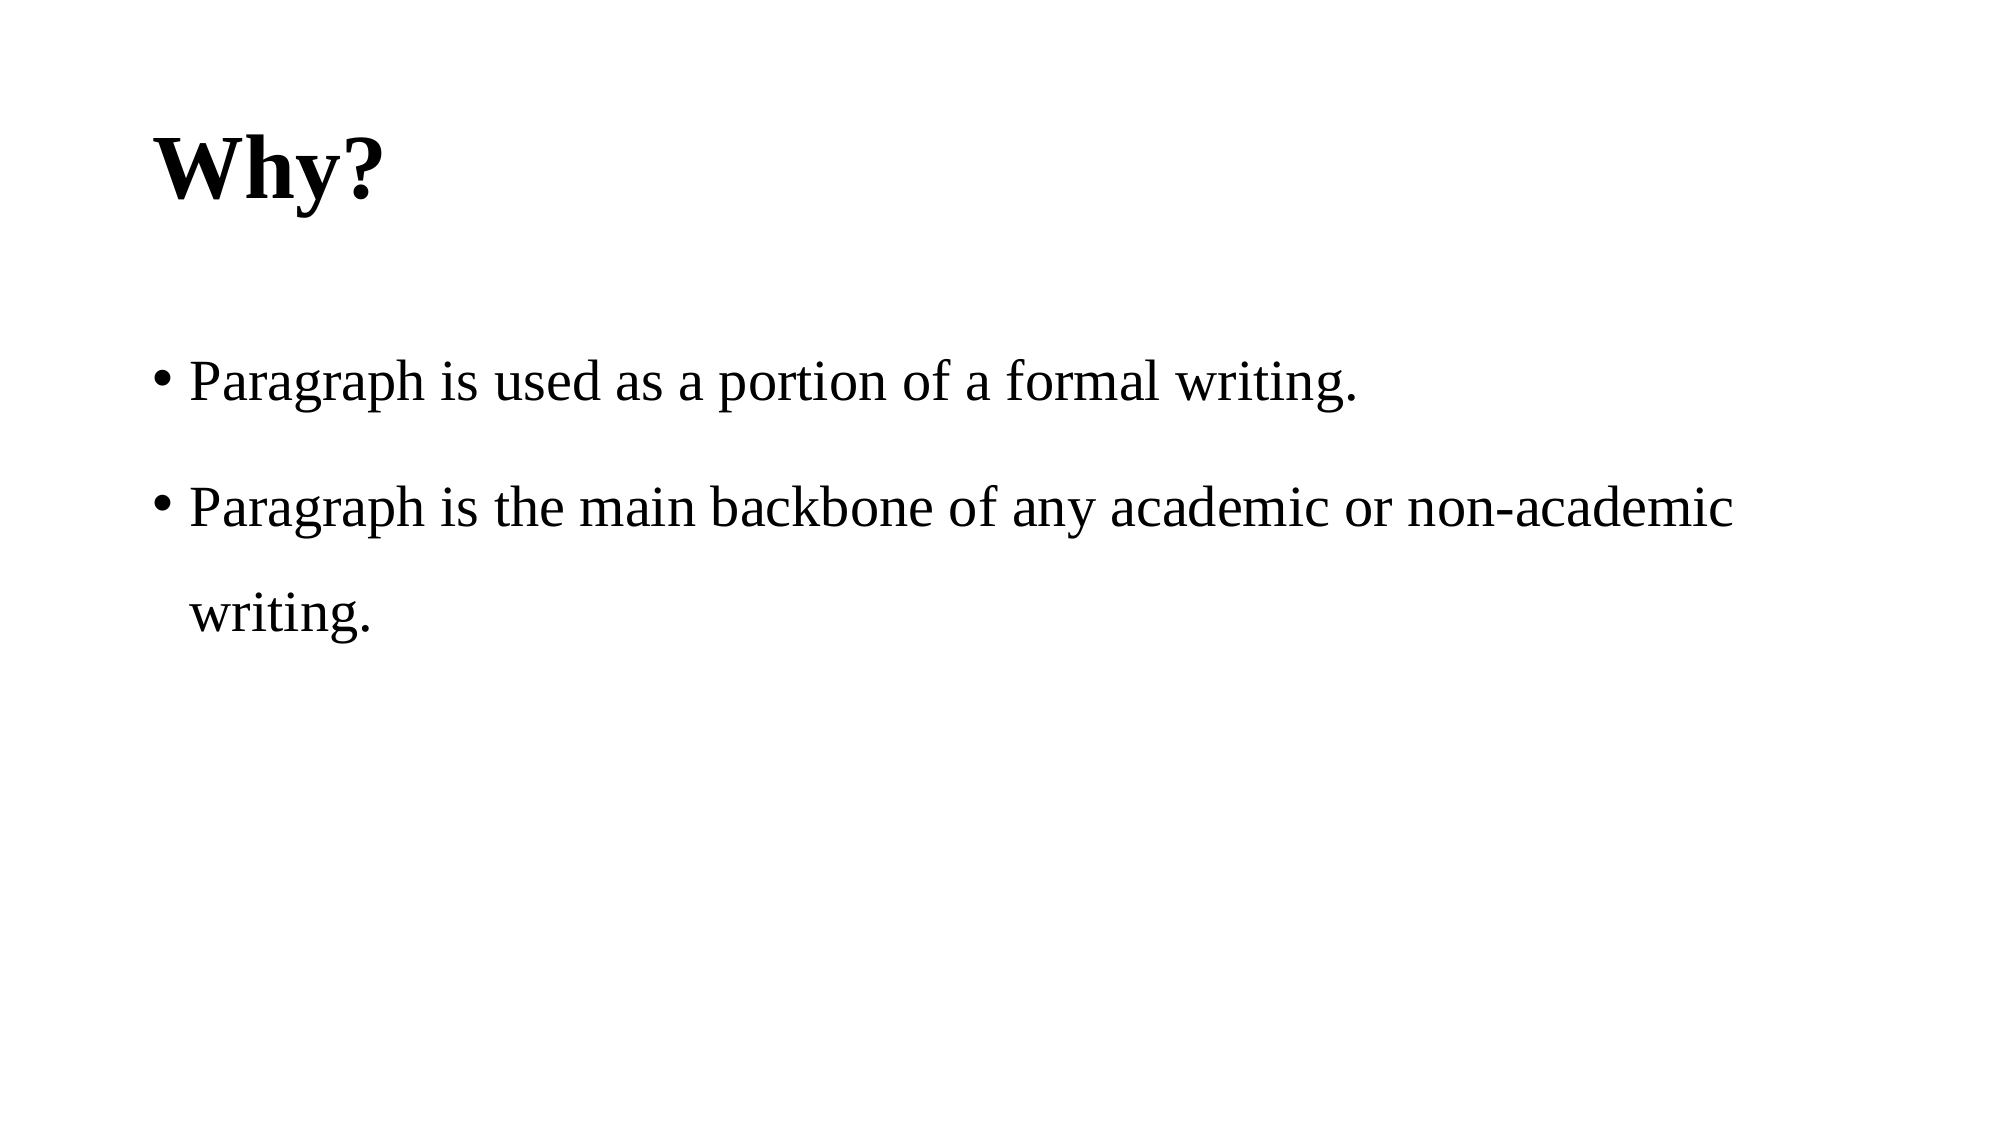

# Why?
Paragraph is used as a portion of a formal writing.
Paragraph is the main backbone of any academic or non-academic writing.